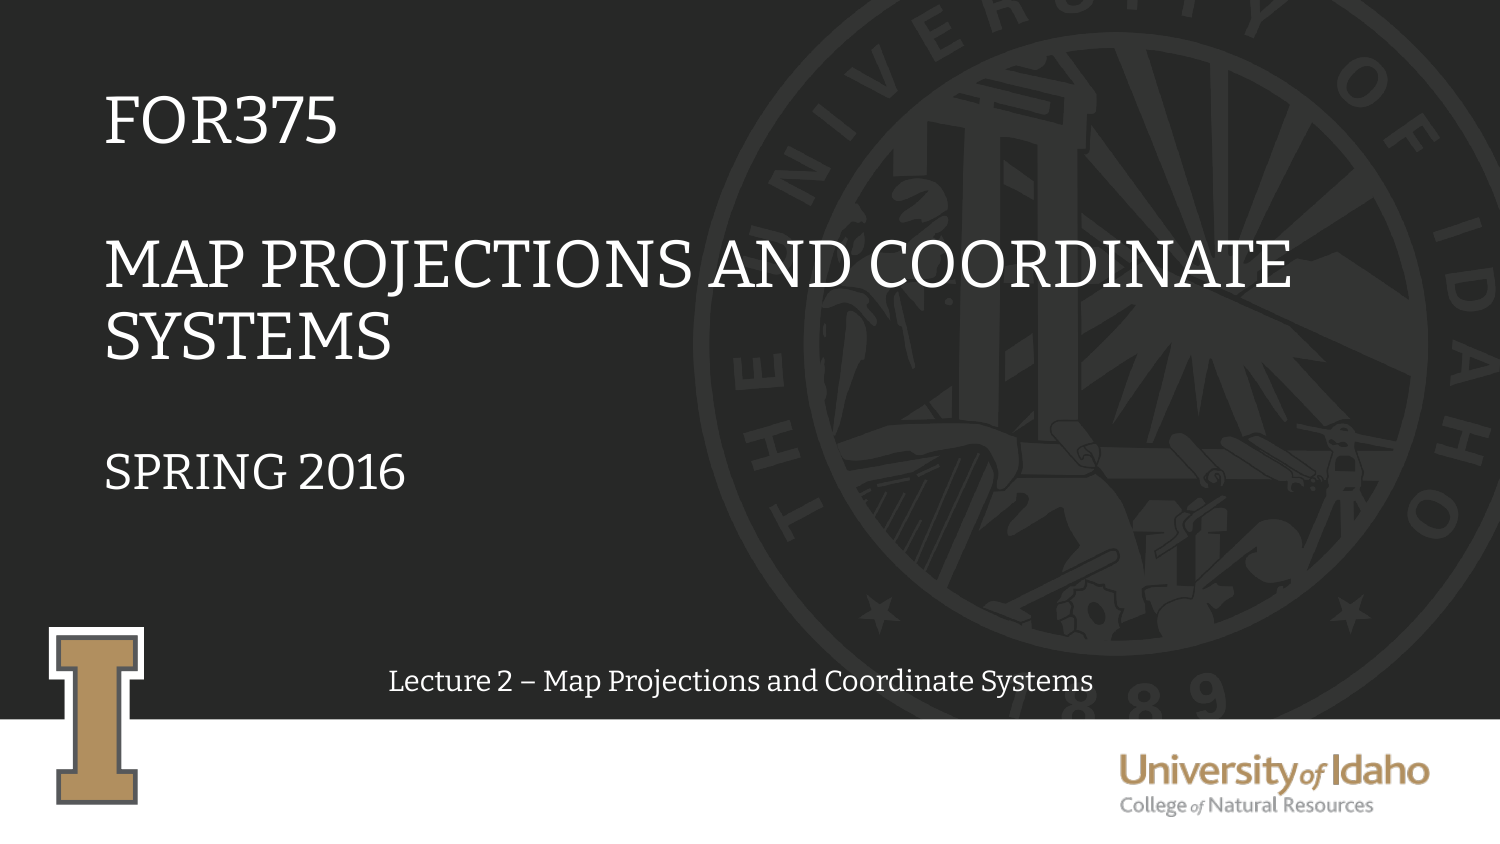

# FOR375 Map projections and coordinate systems Spring 2016
Lecture 2 – Map Projections and Coordinate Systems